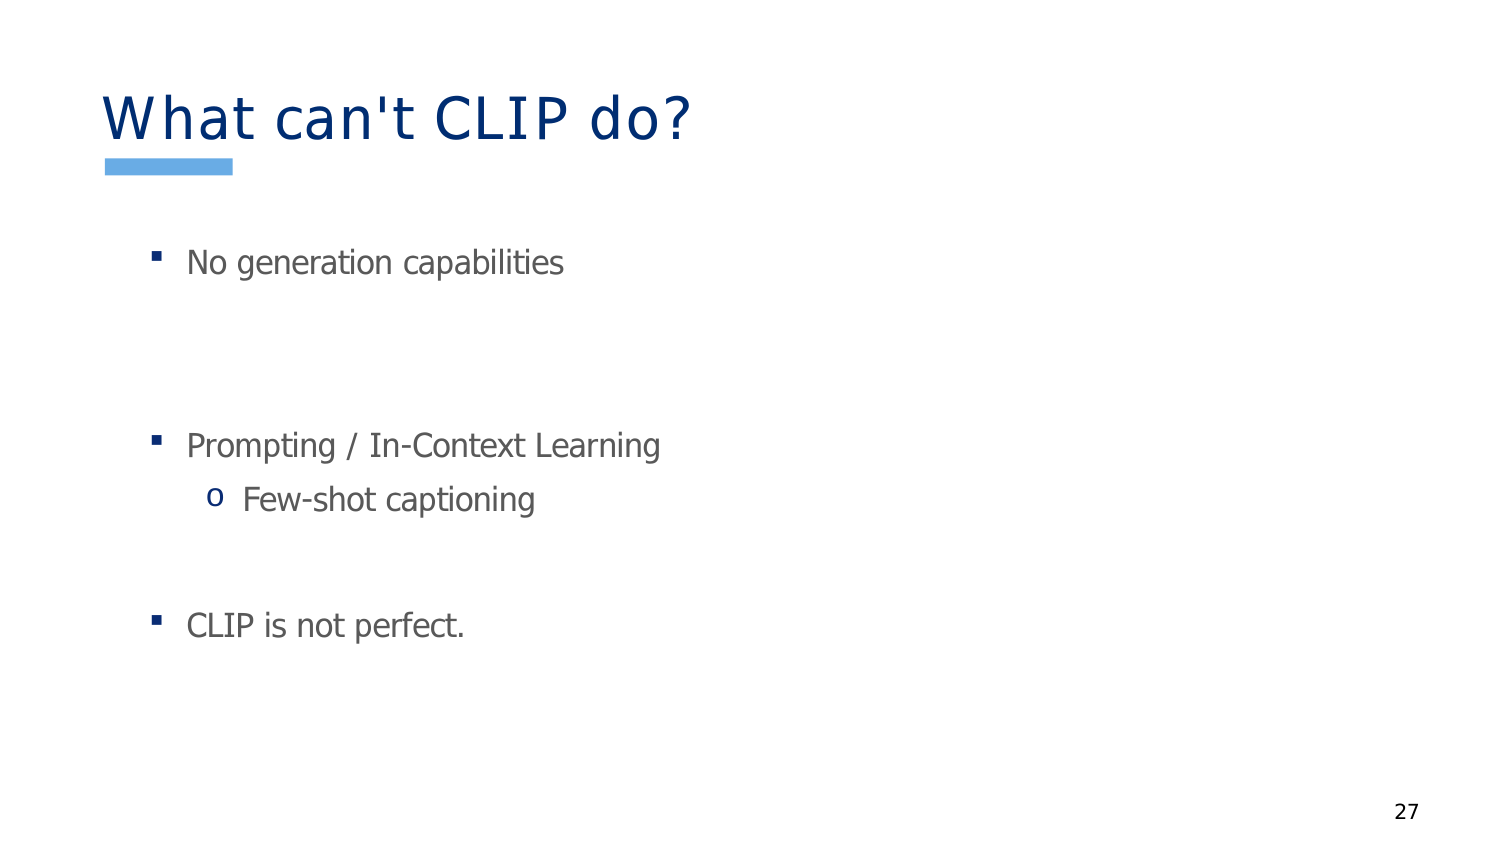

# What can't CLIP do?
No generation capabilities

Prompting / In-Context Learning
Few-shot captioning

CLIP is not perfect.